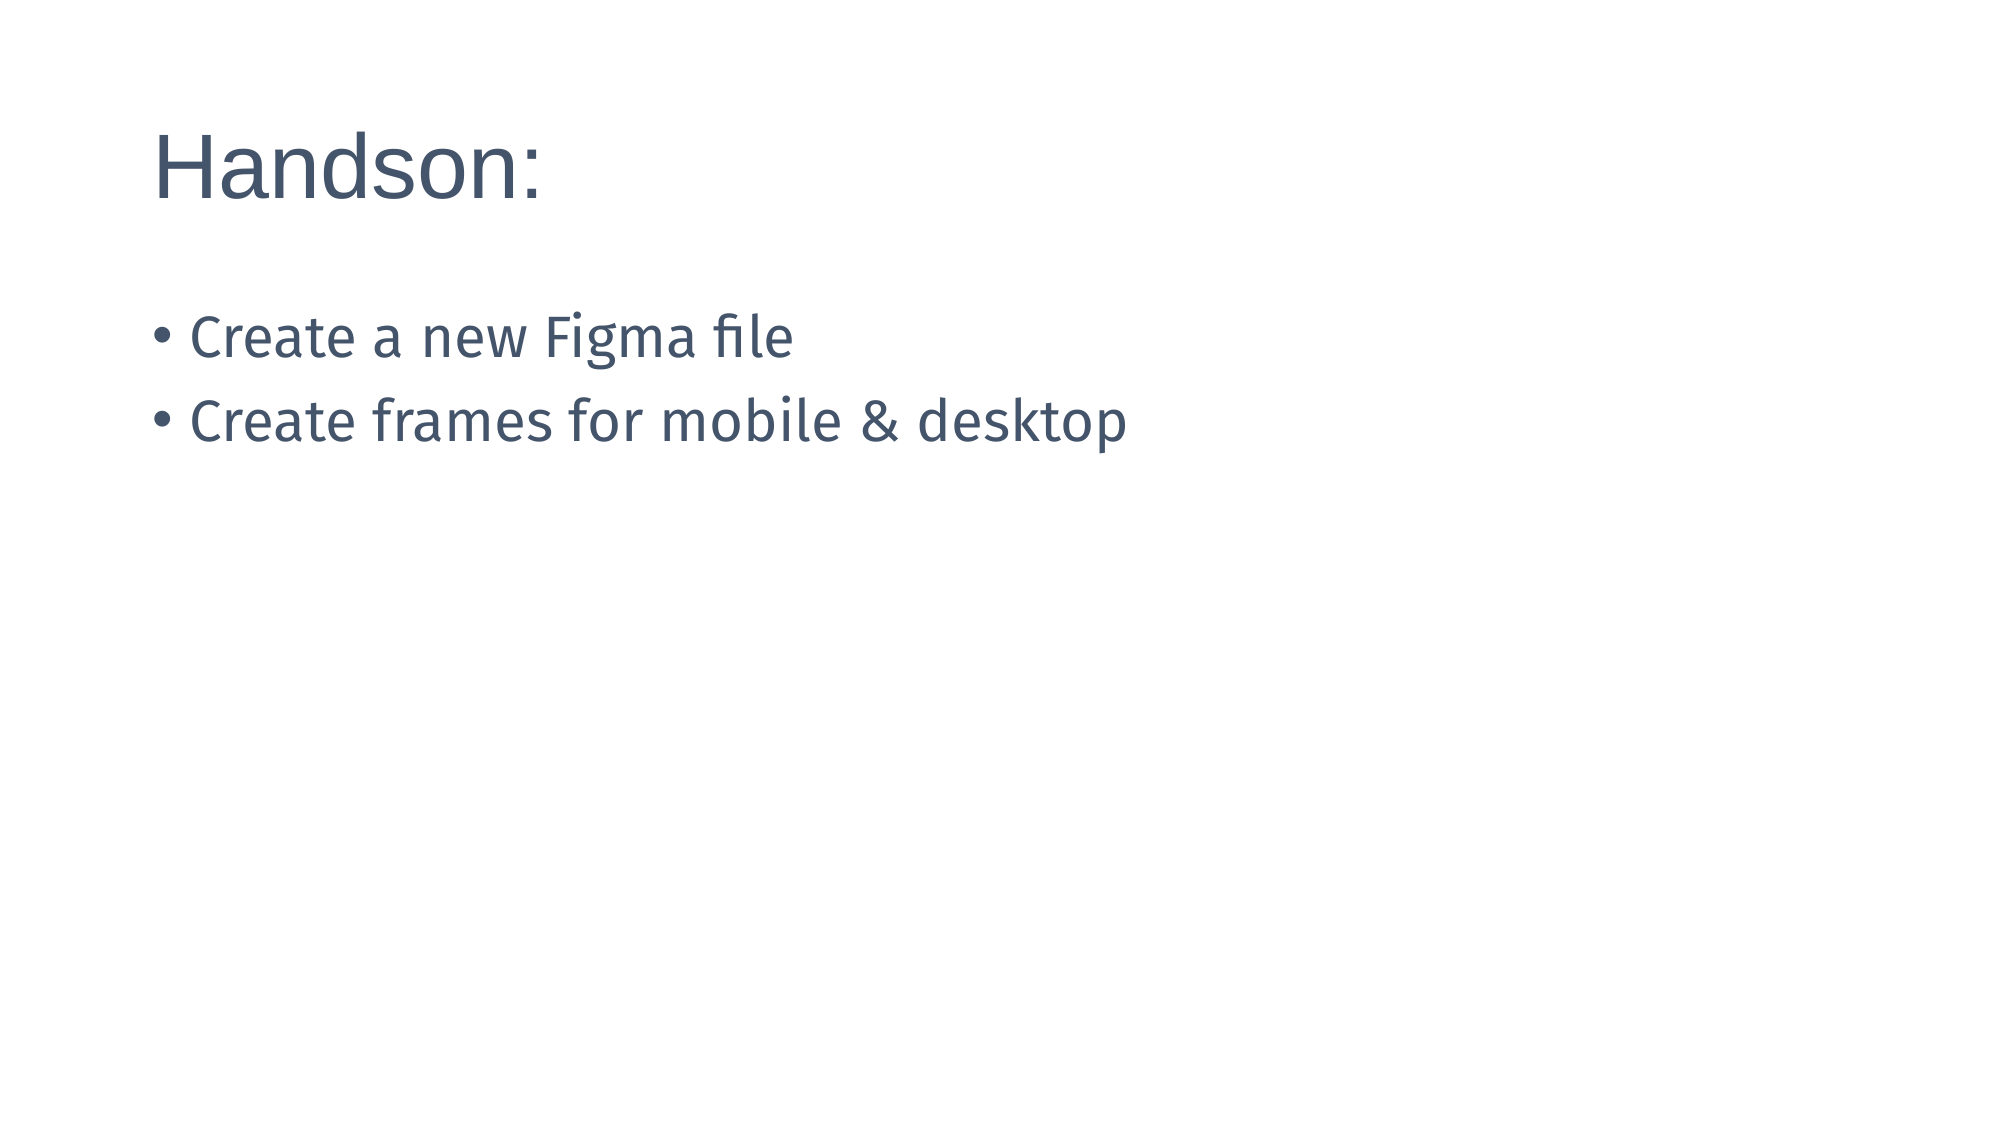

# Handson:
Create a new Figma file
Create frames for mobile & desktop